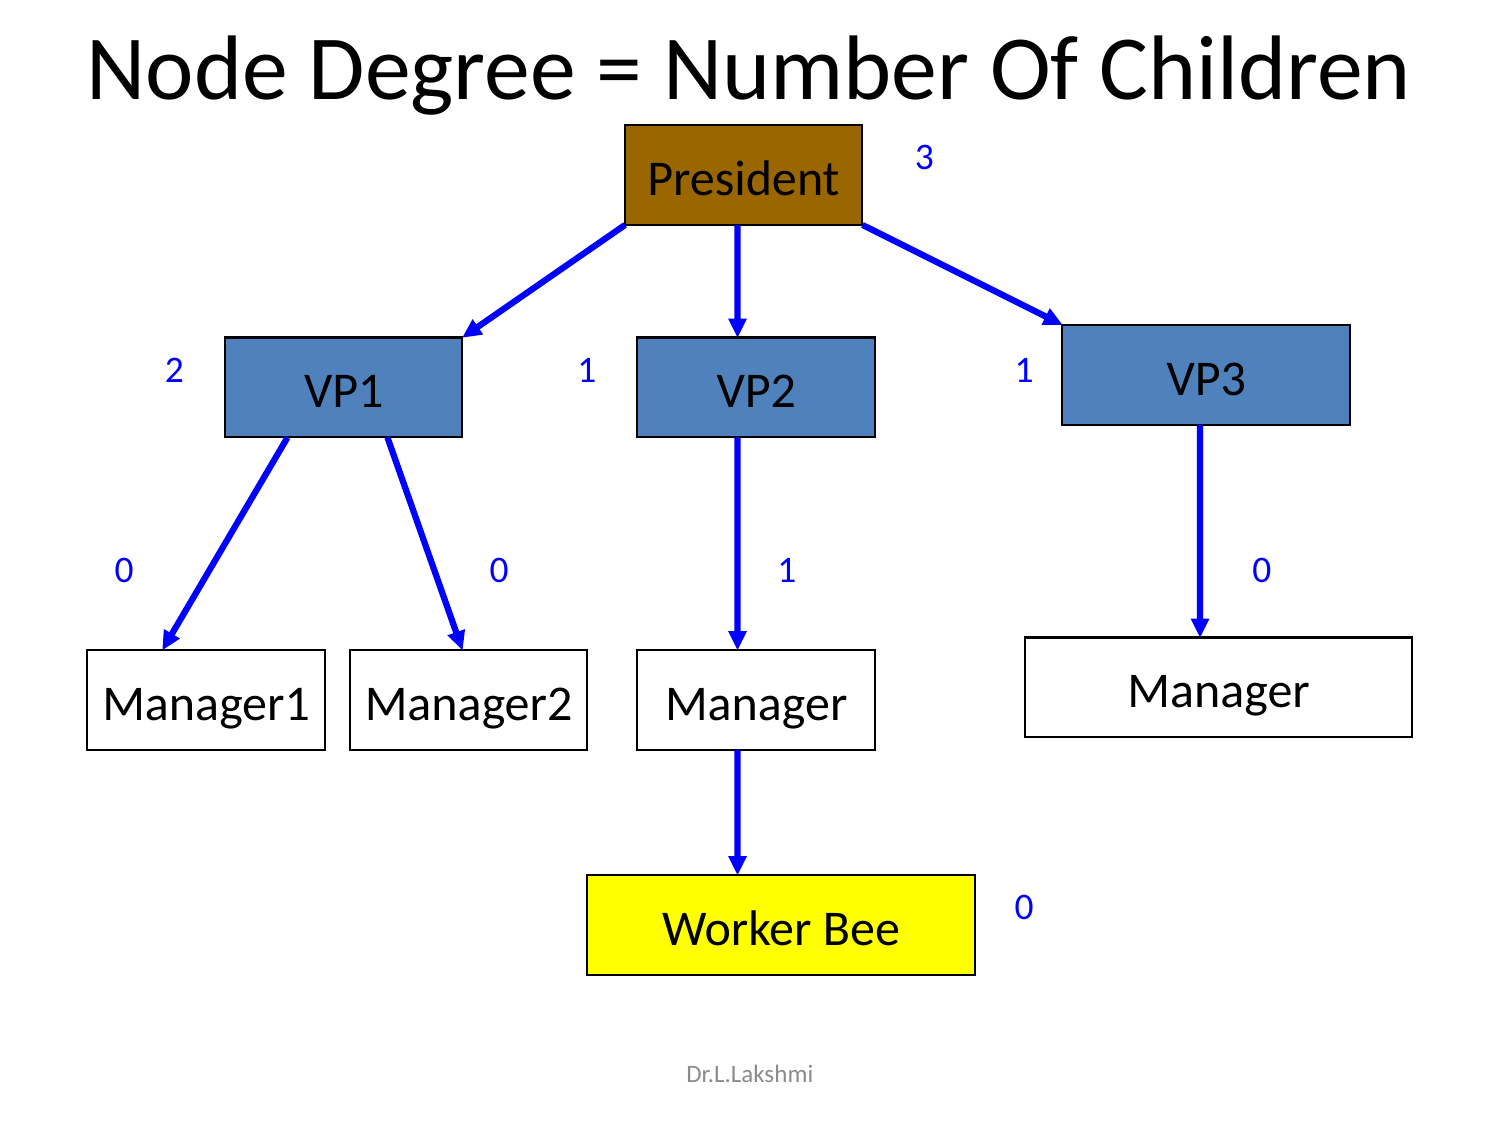

# Node Degree = Number Of Children
President

VP3
VP1
VP2

Manager
Manager1
Manager2
Manager

Worker Bee
3
2
1
1
0
0
1
0
0
Dr.L.Lakshmi